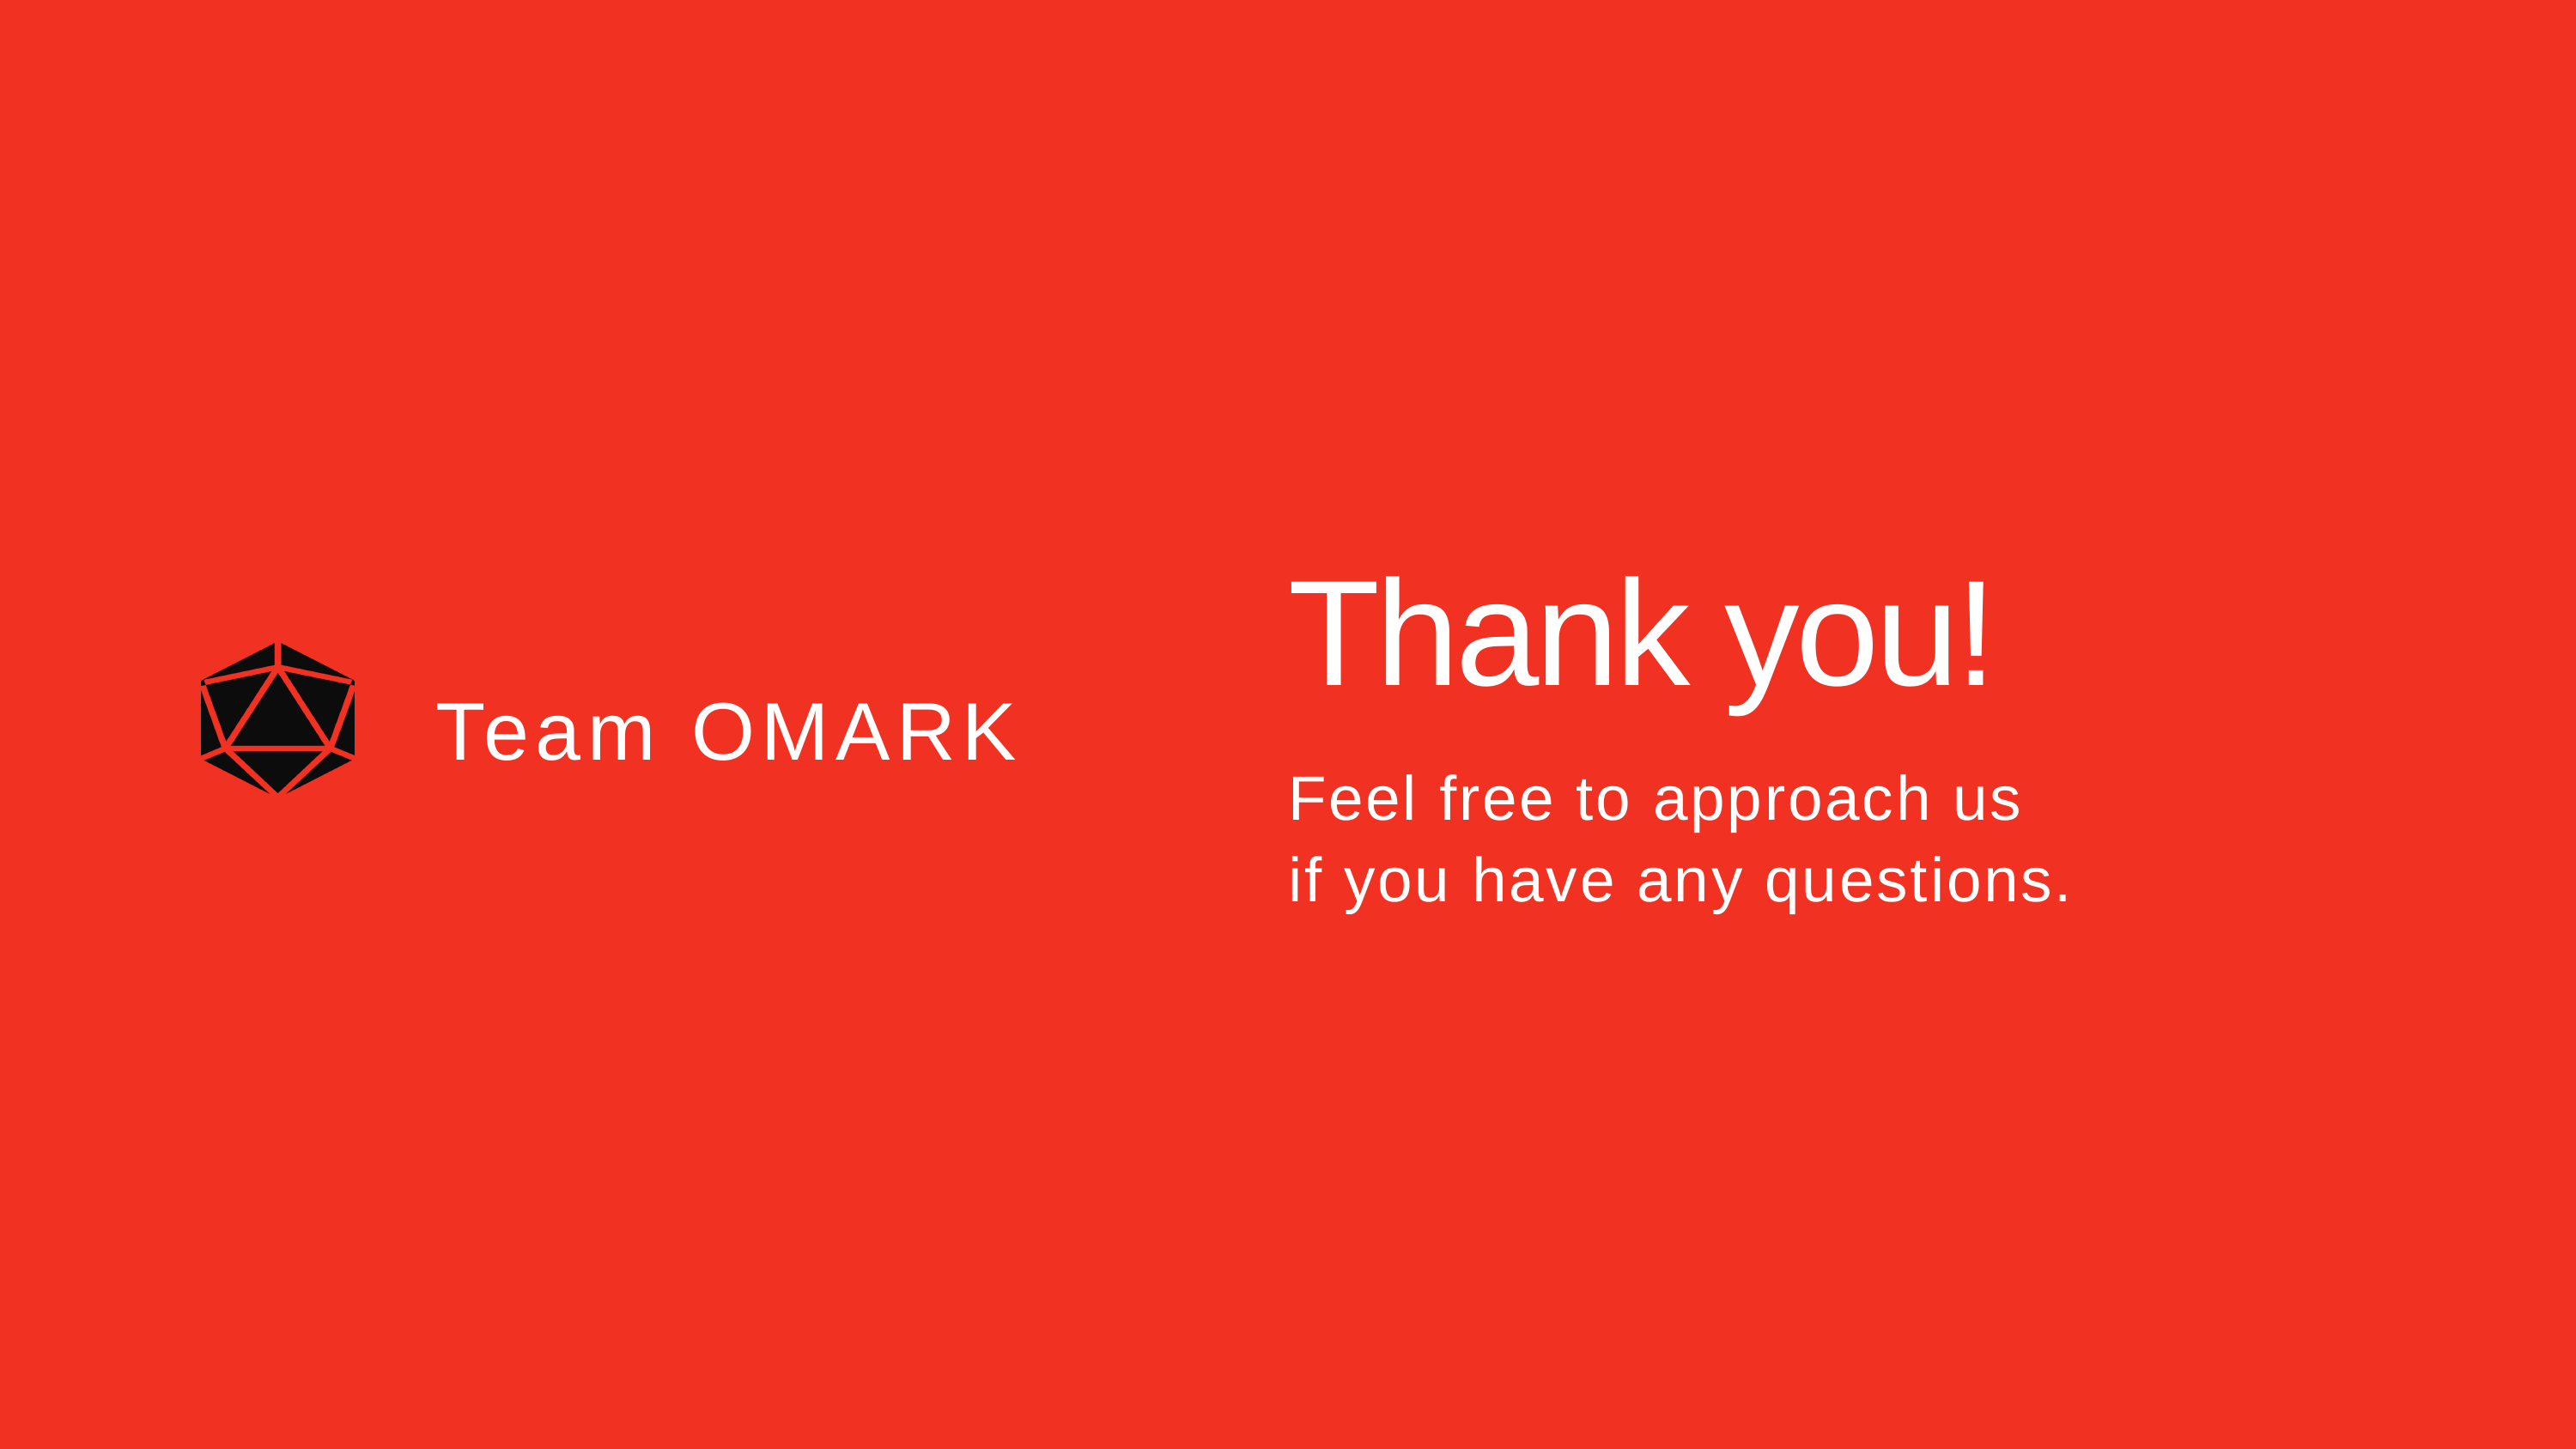

Thank you!
Feel free to approach us
if you have any questions.

Team OMARK